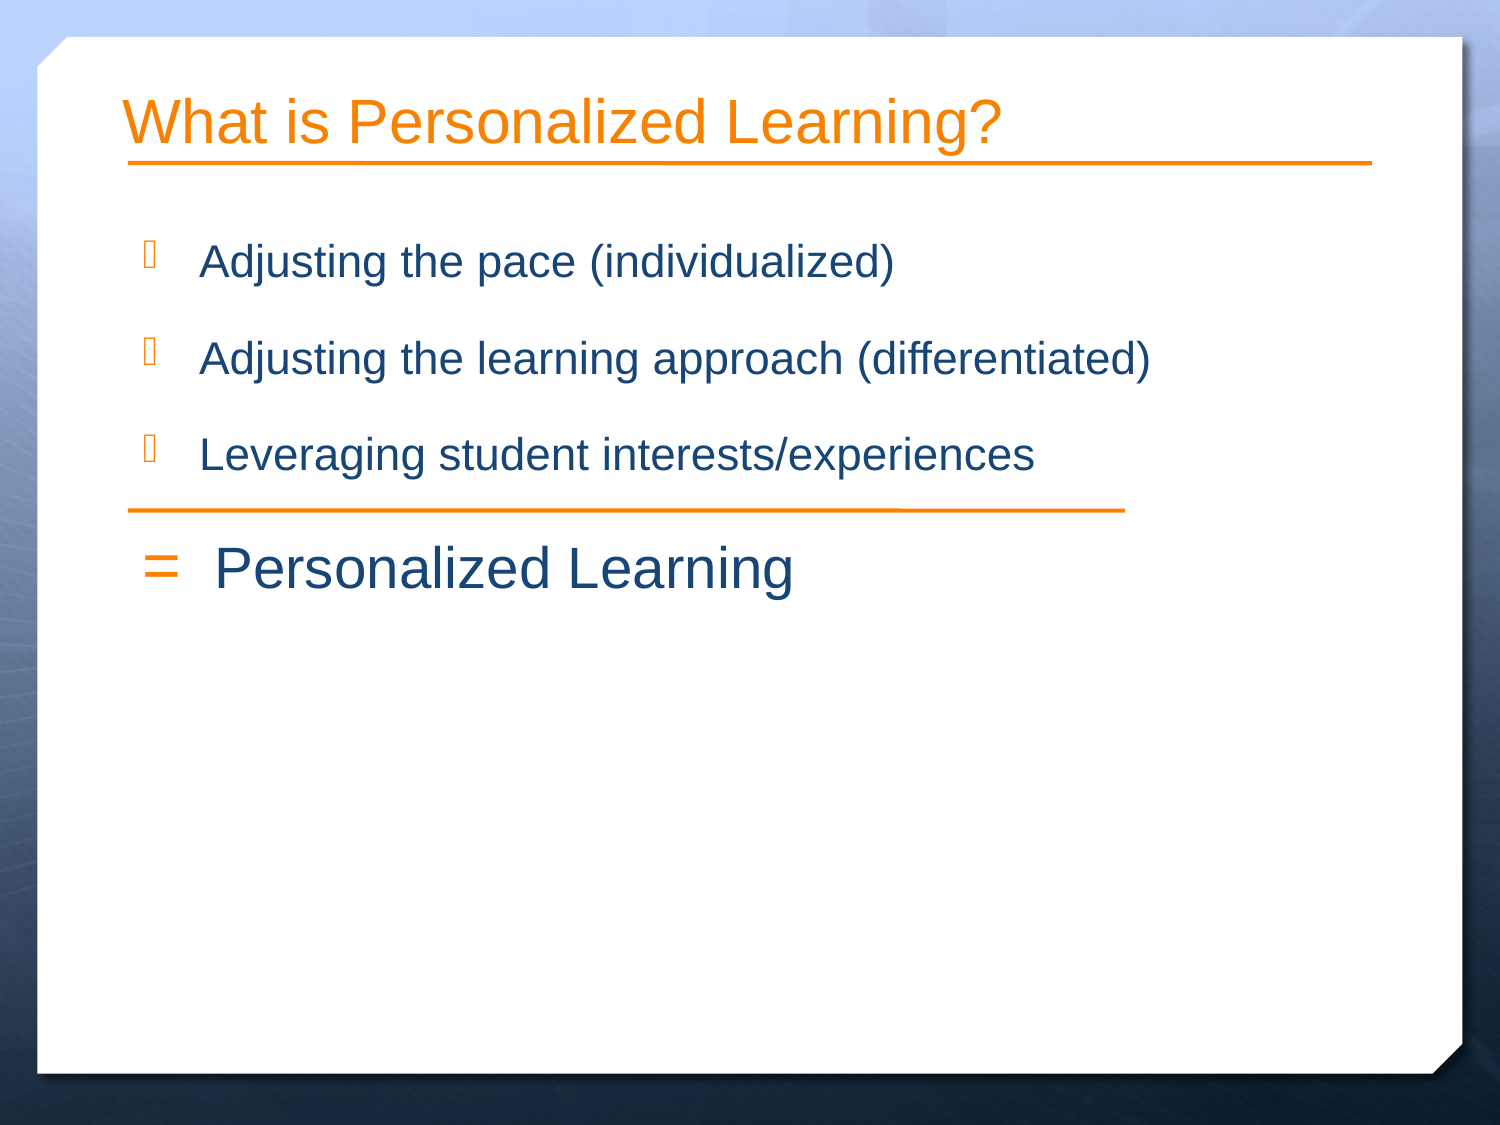

# What is Personalized Learning?
Adjusting the pace (individualized)
Adjusting the learning approach (differentiated)
Leveraging student interests/experiences
=  Personalized Learning